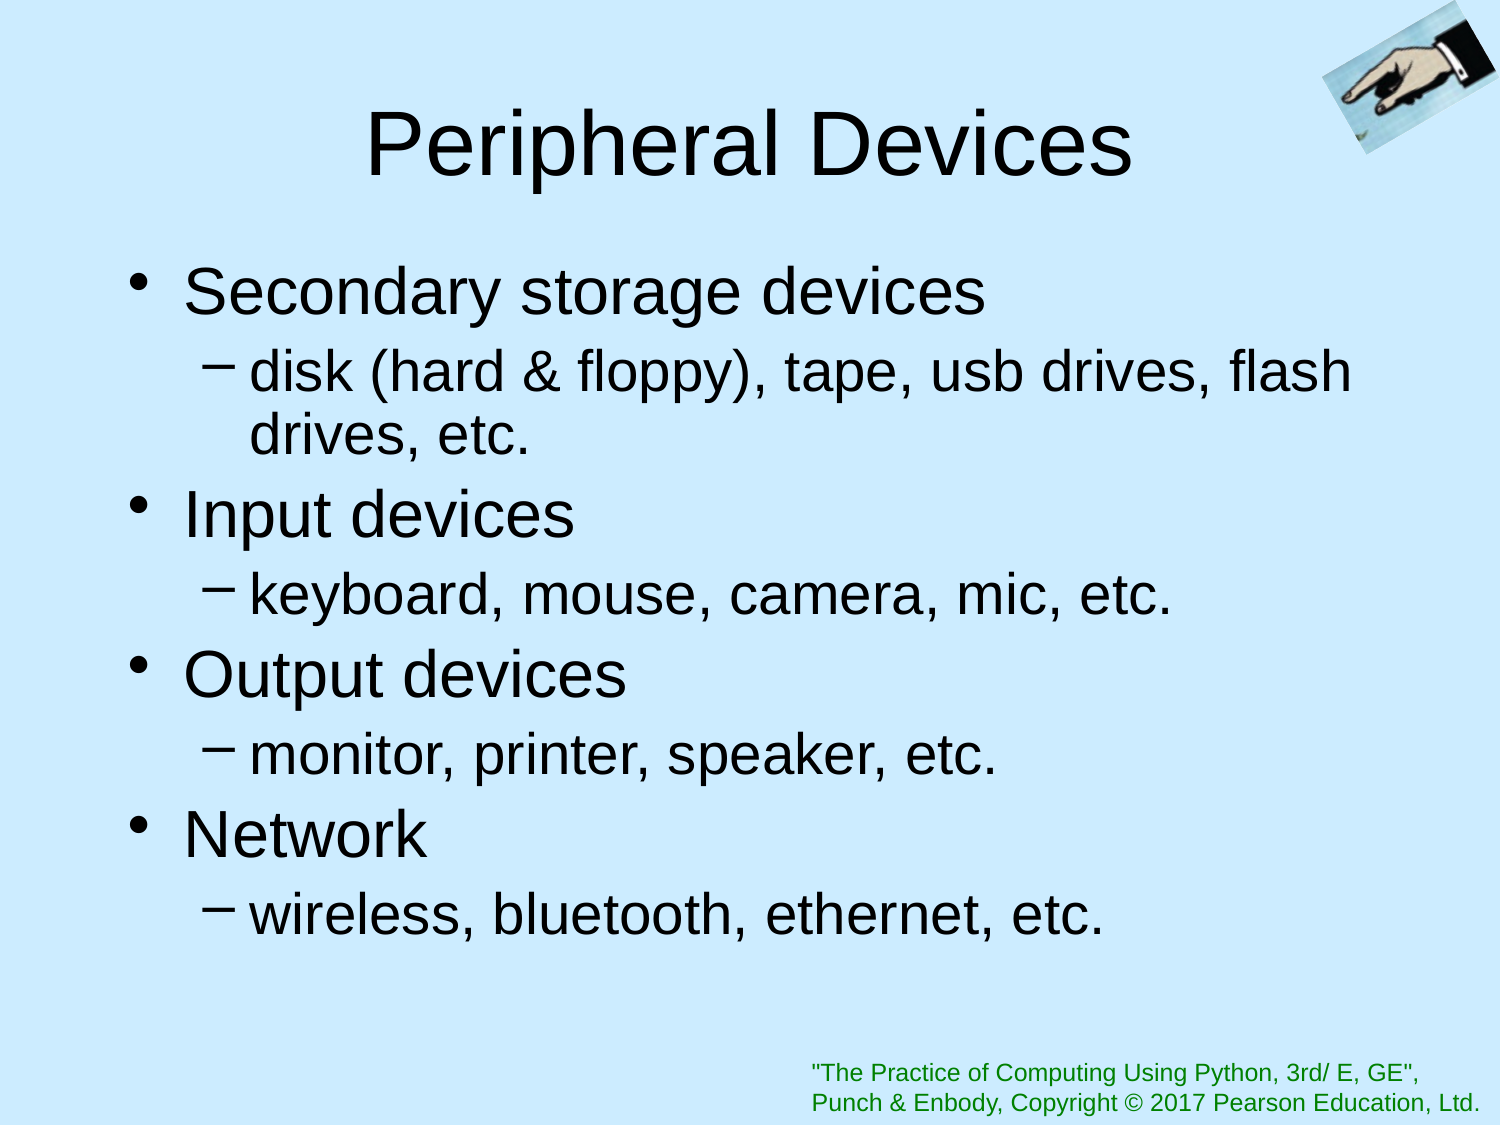

# Peripheral Devices
Secondary storage devices
disk (hard & floppy), tape, usb drives, flash drives, etc.
Input devices
keyboard, mouse, camera, mic, etc.
Output devices
monitor, printer, speaker, etc.
Network
wireless, bluetooth, ethernet, etc.